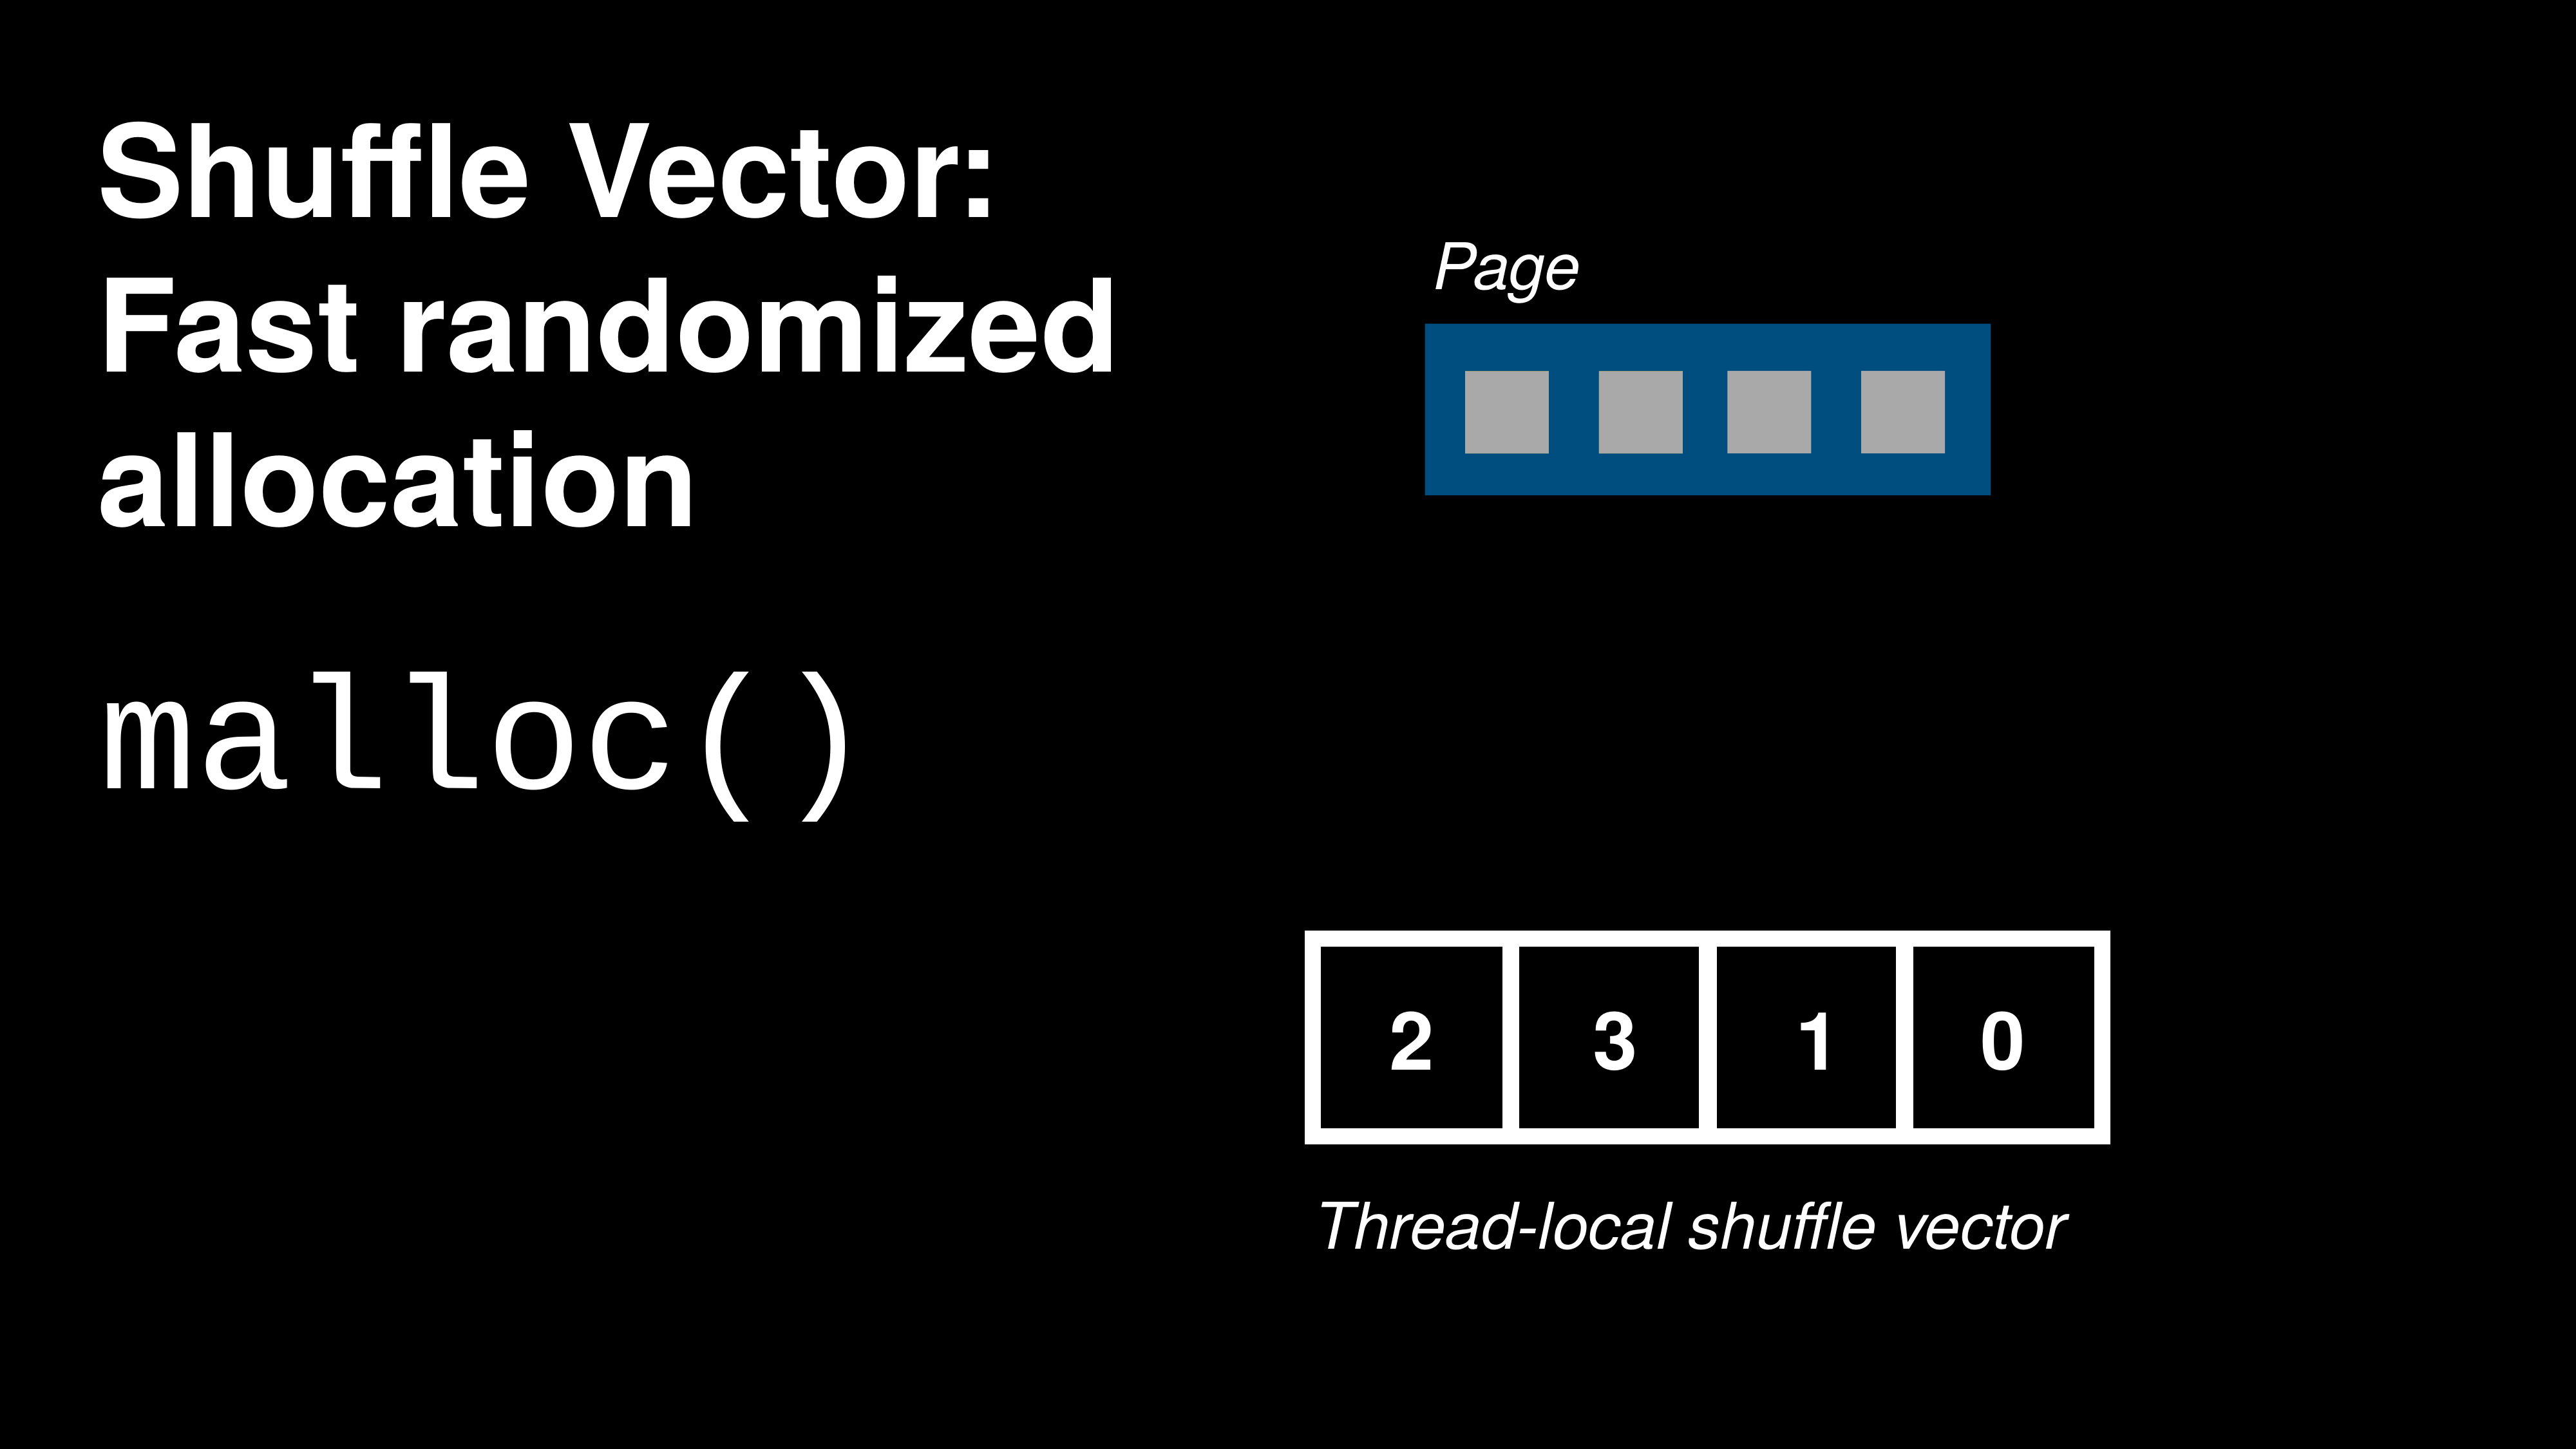

Shuffle Vector: Fast randomized allocation
Page

malloc()

2
3
1
0
Thread-local shuffle vector